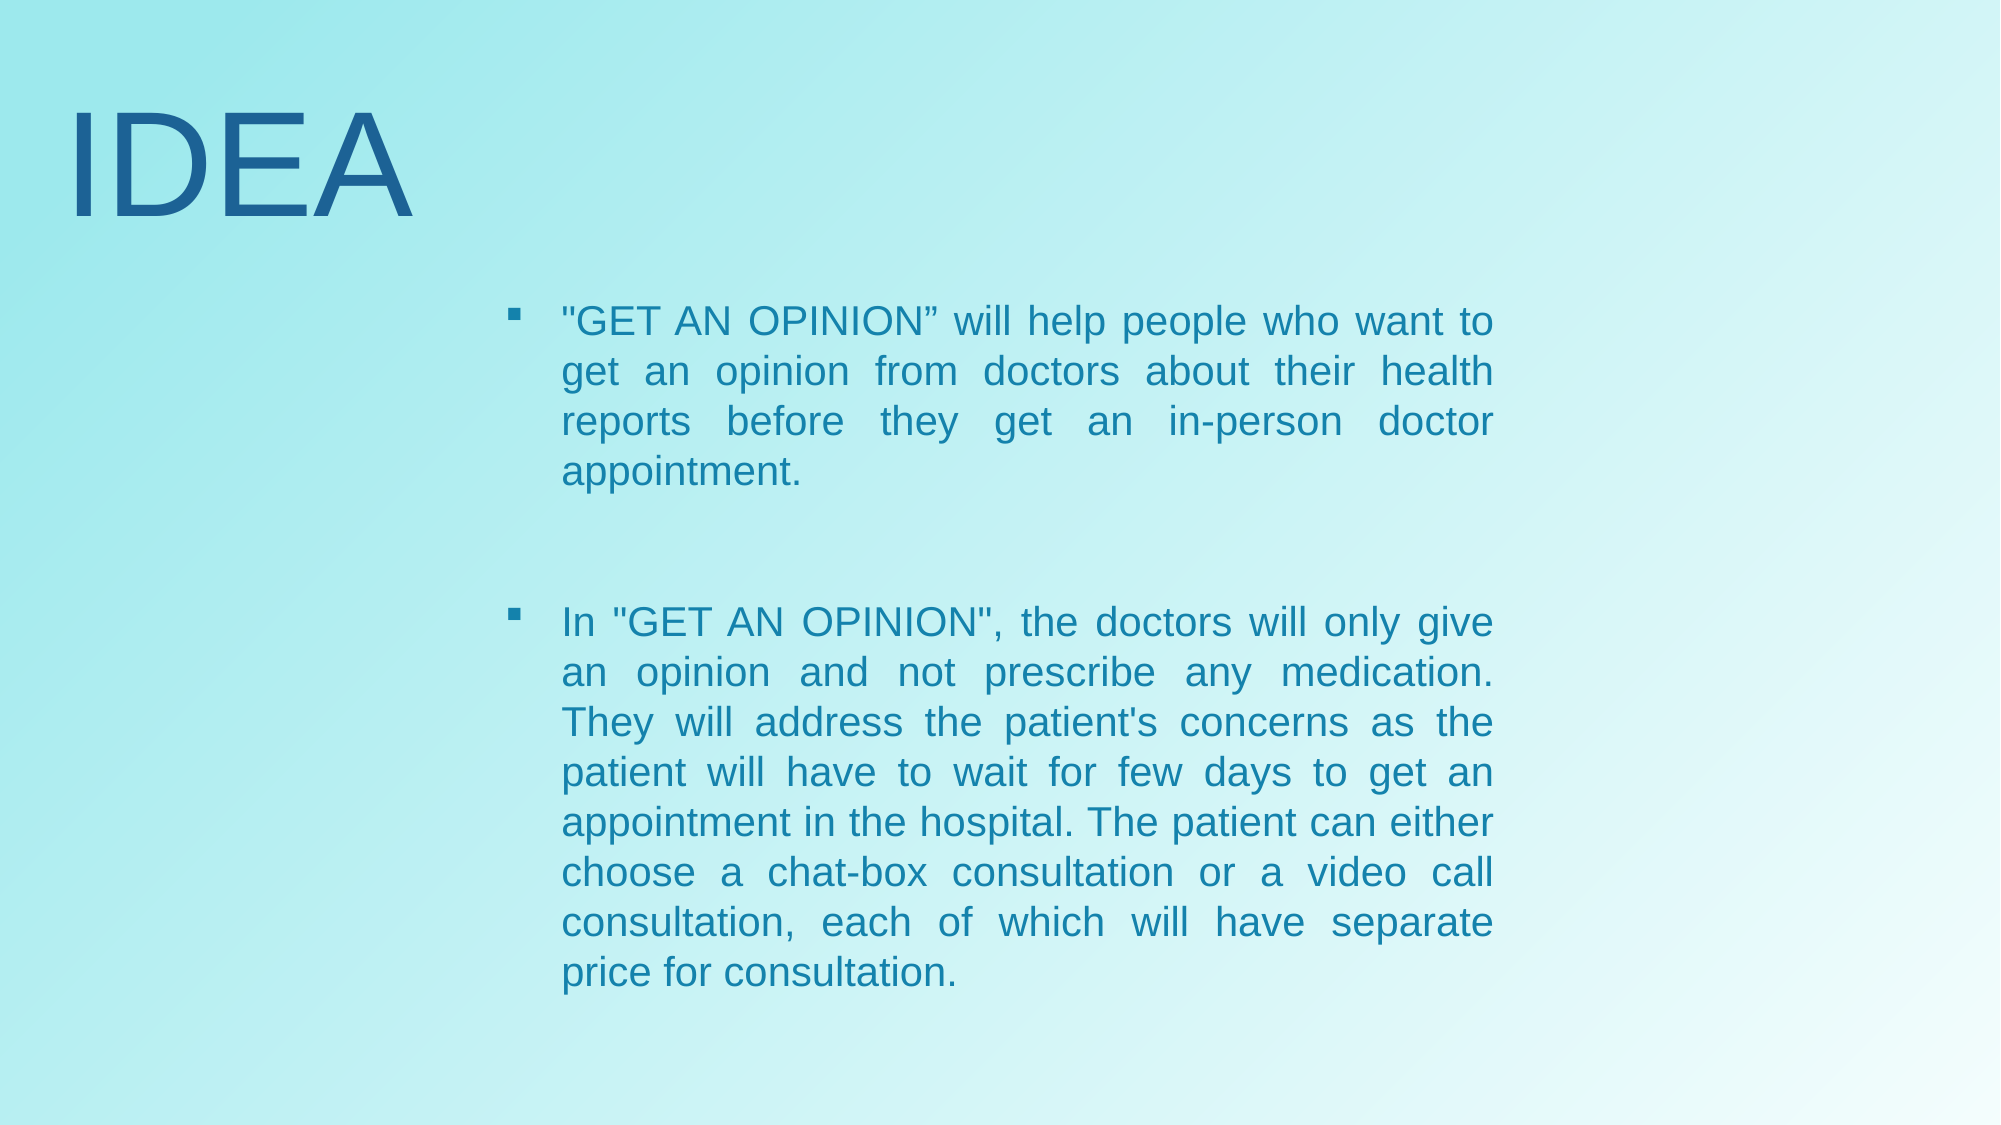

IDEA
"GET AN OPINION” will help people who want to get an opinion from doctors about their health reports before they get an in-person doctor appointment.

In "GET AN OPINION", the doctors will only give an opinion and not prescribe any medication. They will address the patient's concerns as the patient will have to wait for few days to get an appointment in the hospital. The patient can either choose a chat-box consultation or a video call consultation, each of which will have separate price for consultation.